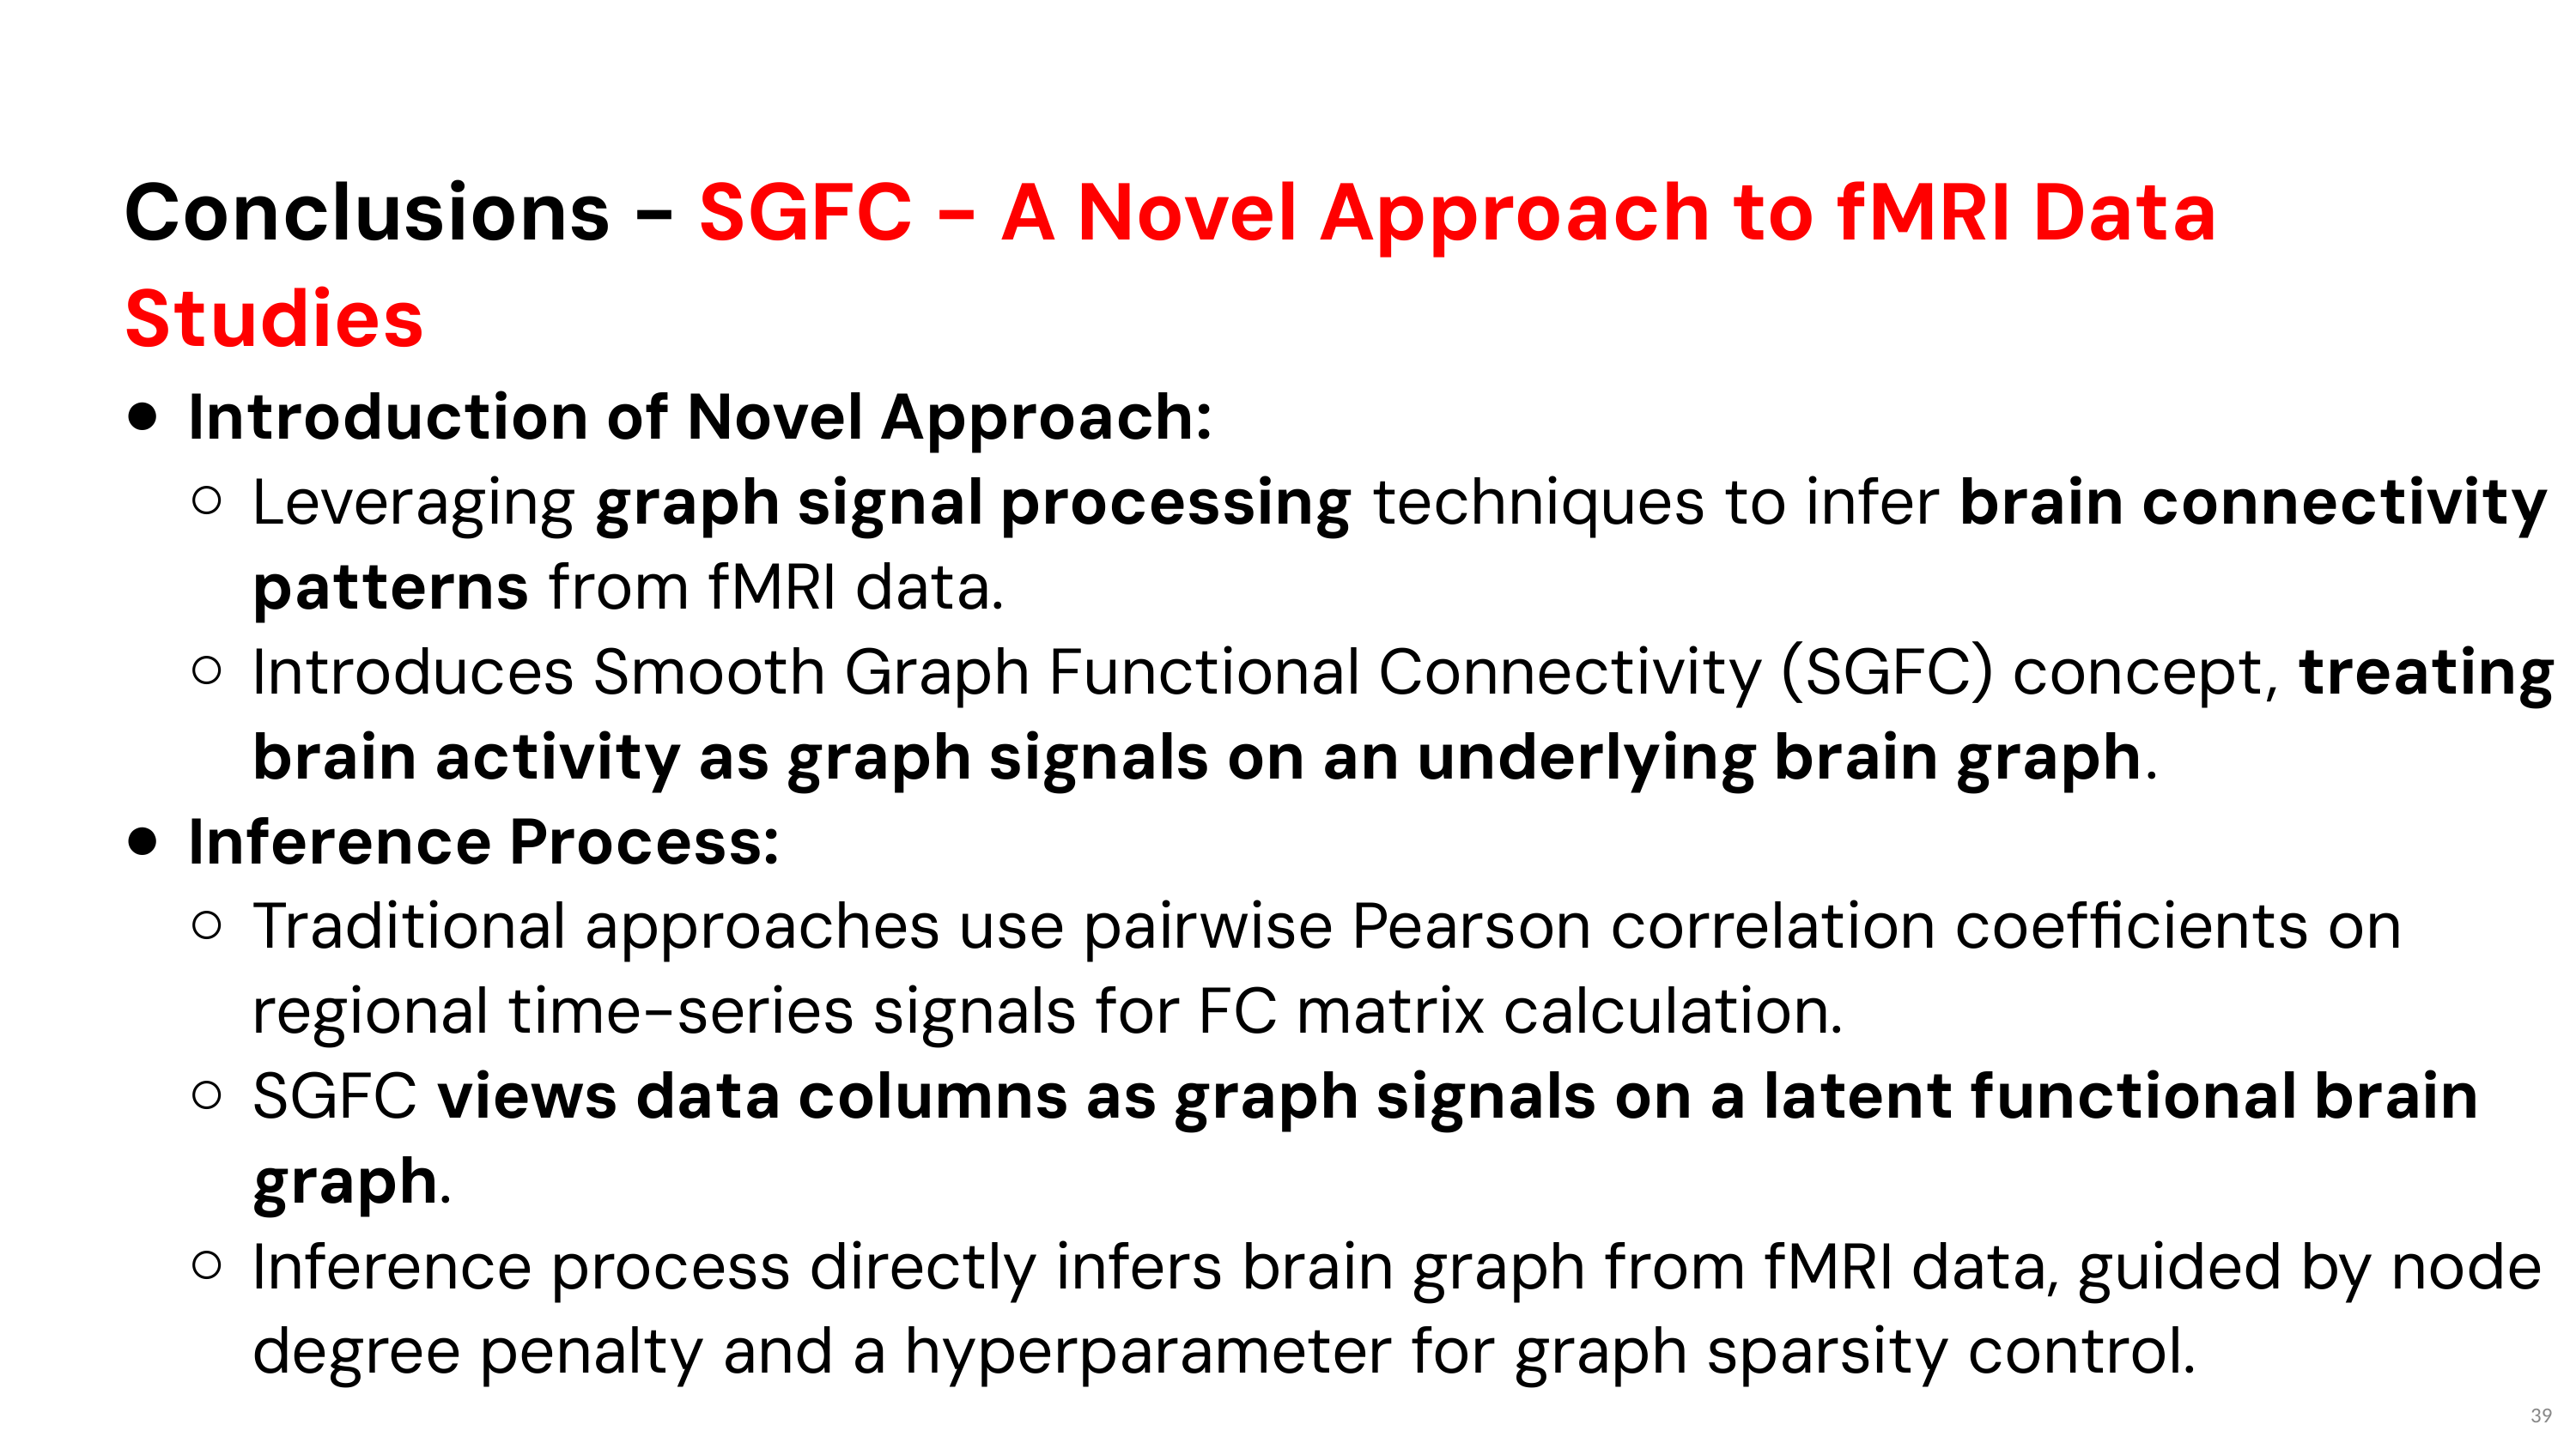

Conclusions - SGFC - A Novel Approach to fMRI Data Studies

Introduction of Novel Approach:
Leveraging graph signal processing techniques to infer brain connectivity patterns from fMRI data.
Introduces Smooth Graph Functional Connectivity (SGFC) concept, treating brain activity as graph signals on an underlying brain graph.
Inference Process:
Traditional approaches use pairwise Pearson correlation coefficients on regional time-series signals for FC matrix calculation.
SGFC views data columns as graph signals on a latent functional brain graph.
Inference process directly infers brain graph from fMRI data, guided by node degree penalty and a hyperparameter for graph sparsity control.
39